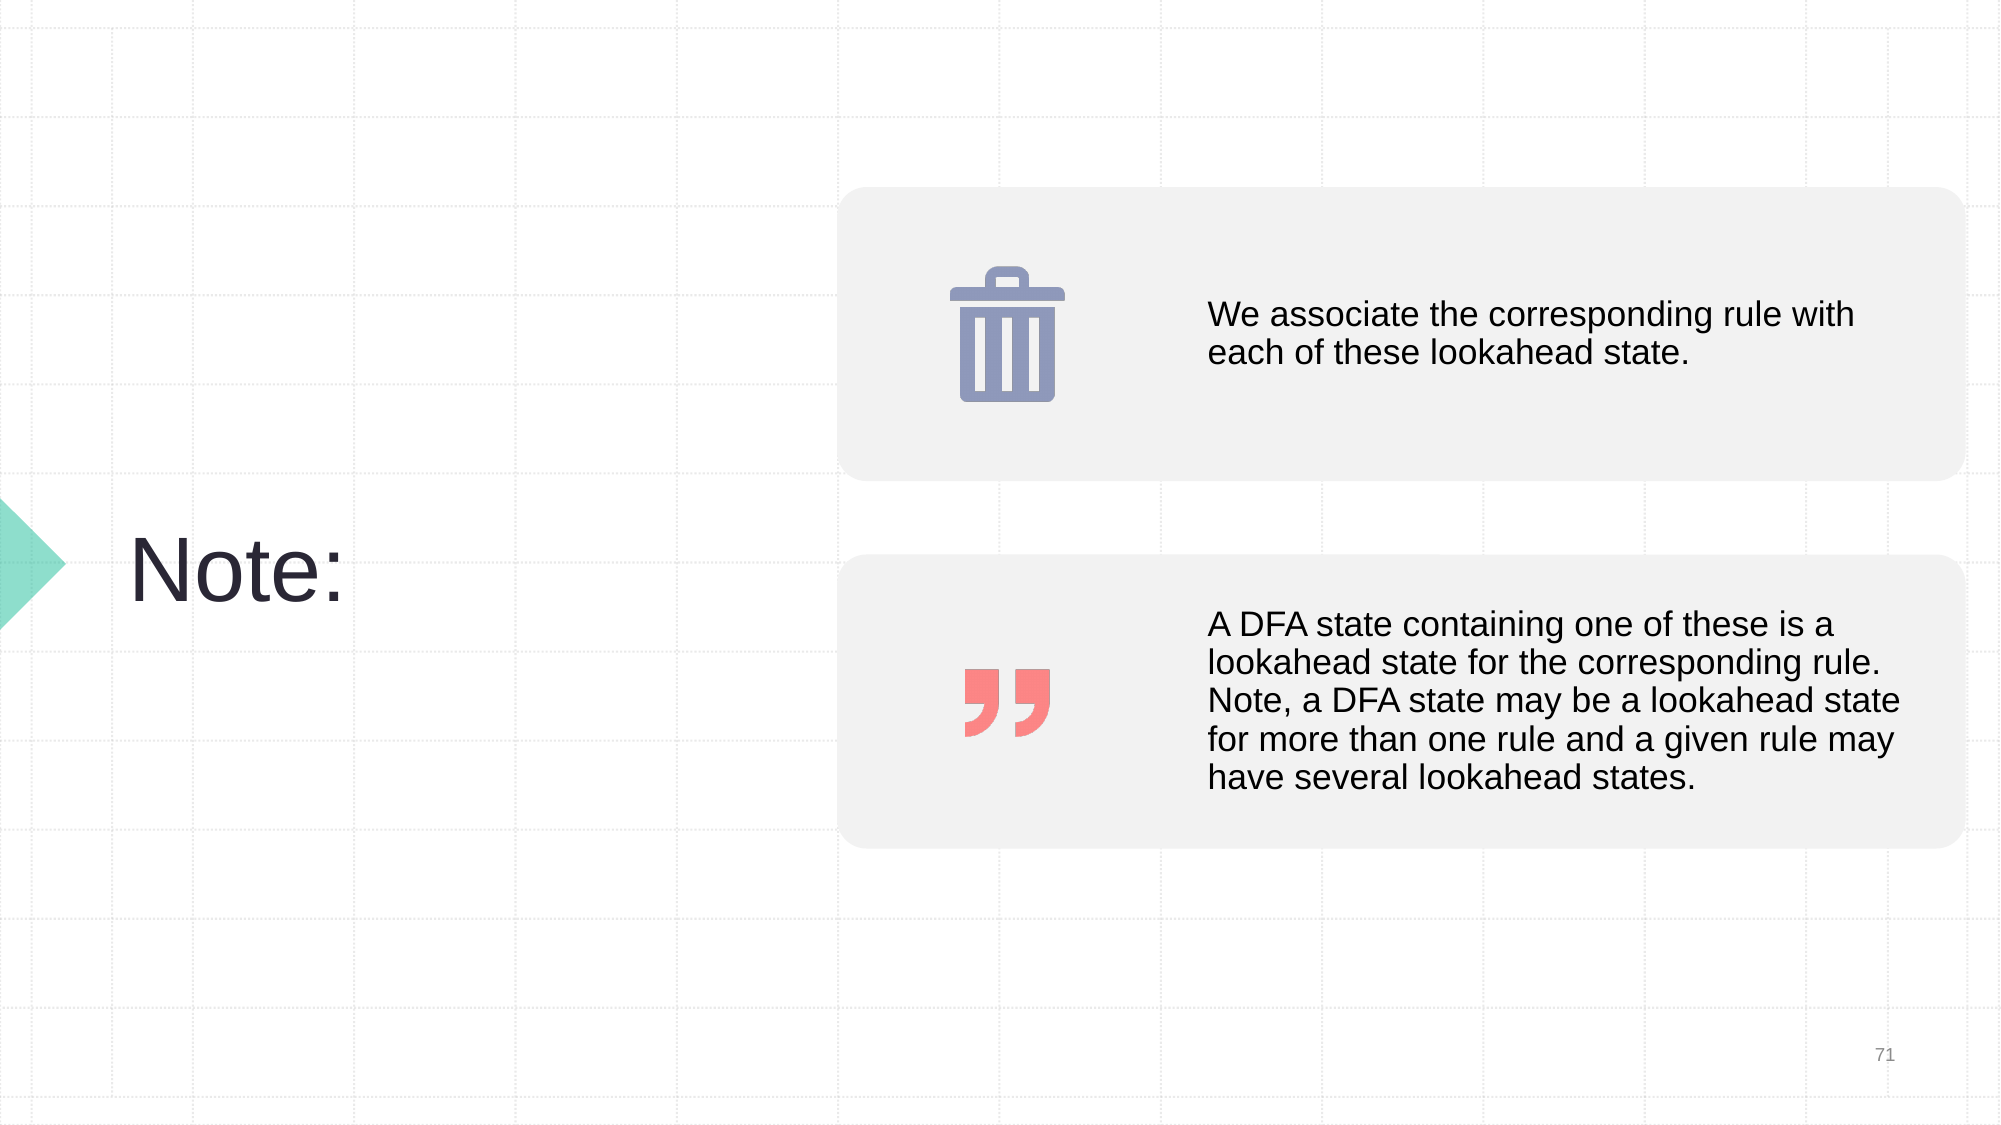

We associate the corresponding rule with each of these lookahead state.
A DFA state containing one of these is a lookahead state for the corresponding rule. Note, a DFA state may be a lookahead state for more than one rule and a given rule may have several lookahead states.
# Note:

71